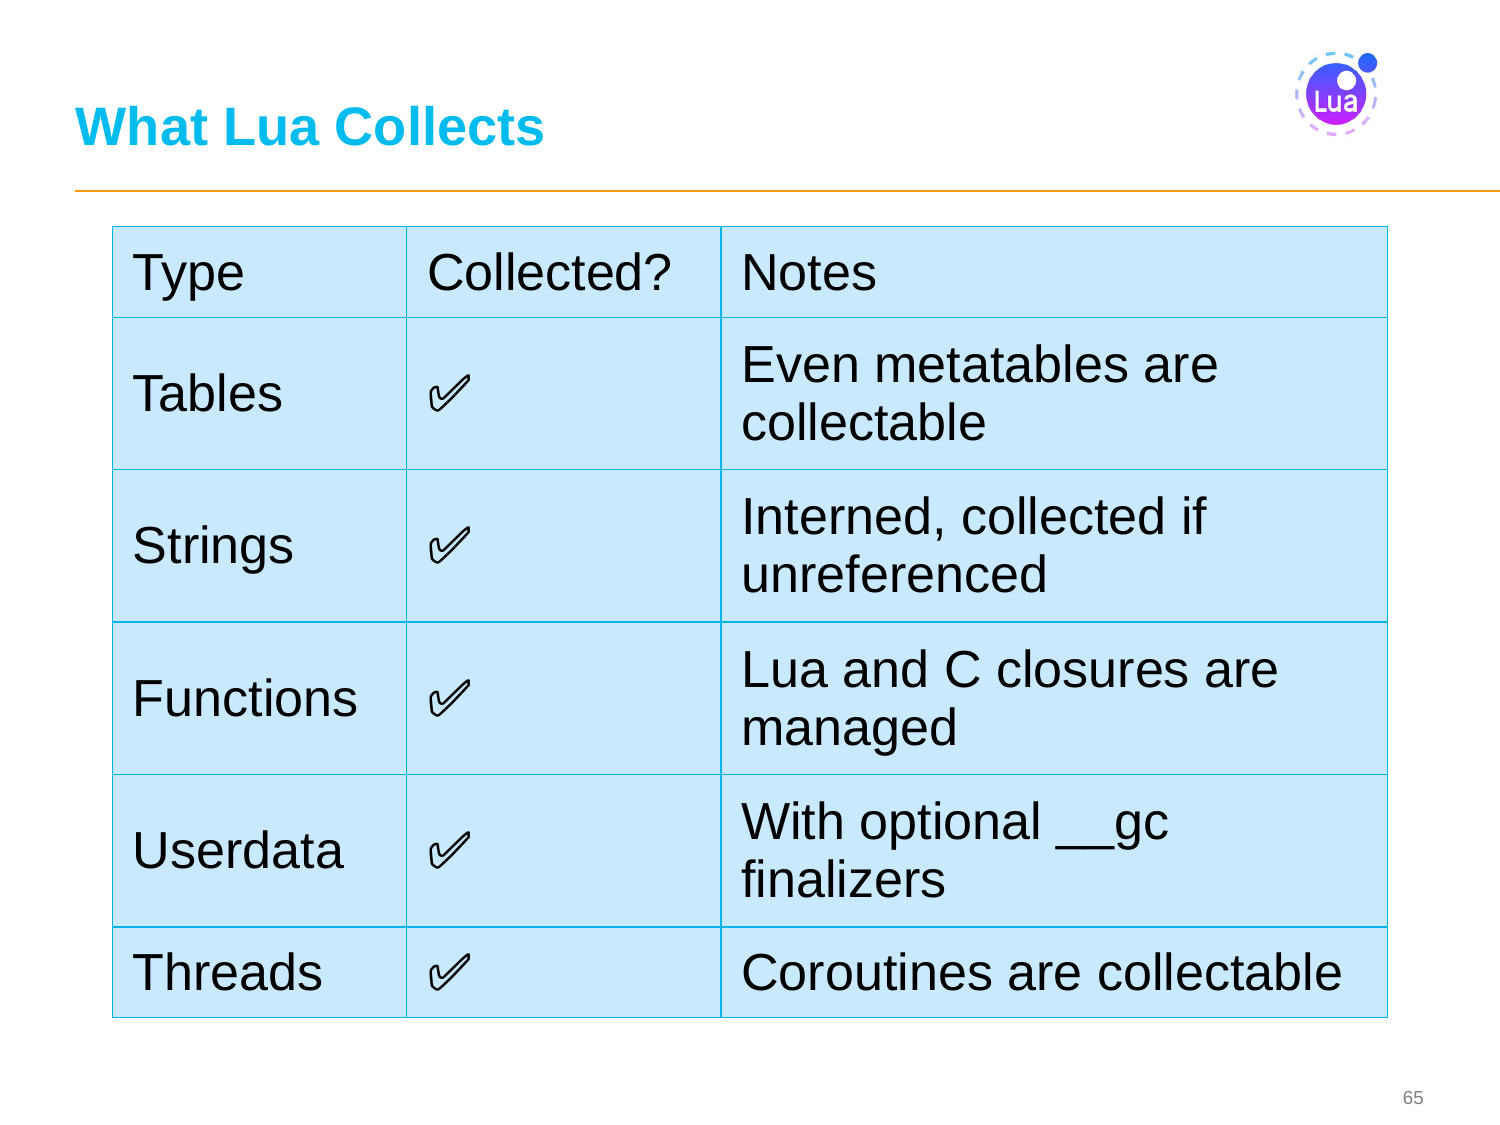

# What Lua Collects
| Type | Collected? | Notes |
| --- | --- | --- |
| Tables | ✅ | Even metatables are collectable |
| Strings | ✅ | Interned, collected if unreferenced |
| Functions | ✅ | Lua and C closures are managed |
| Userdata | ✅ | With optional \_\_gc finalizers |
| Threads | ✅ | Coroutines are collectable |